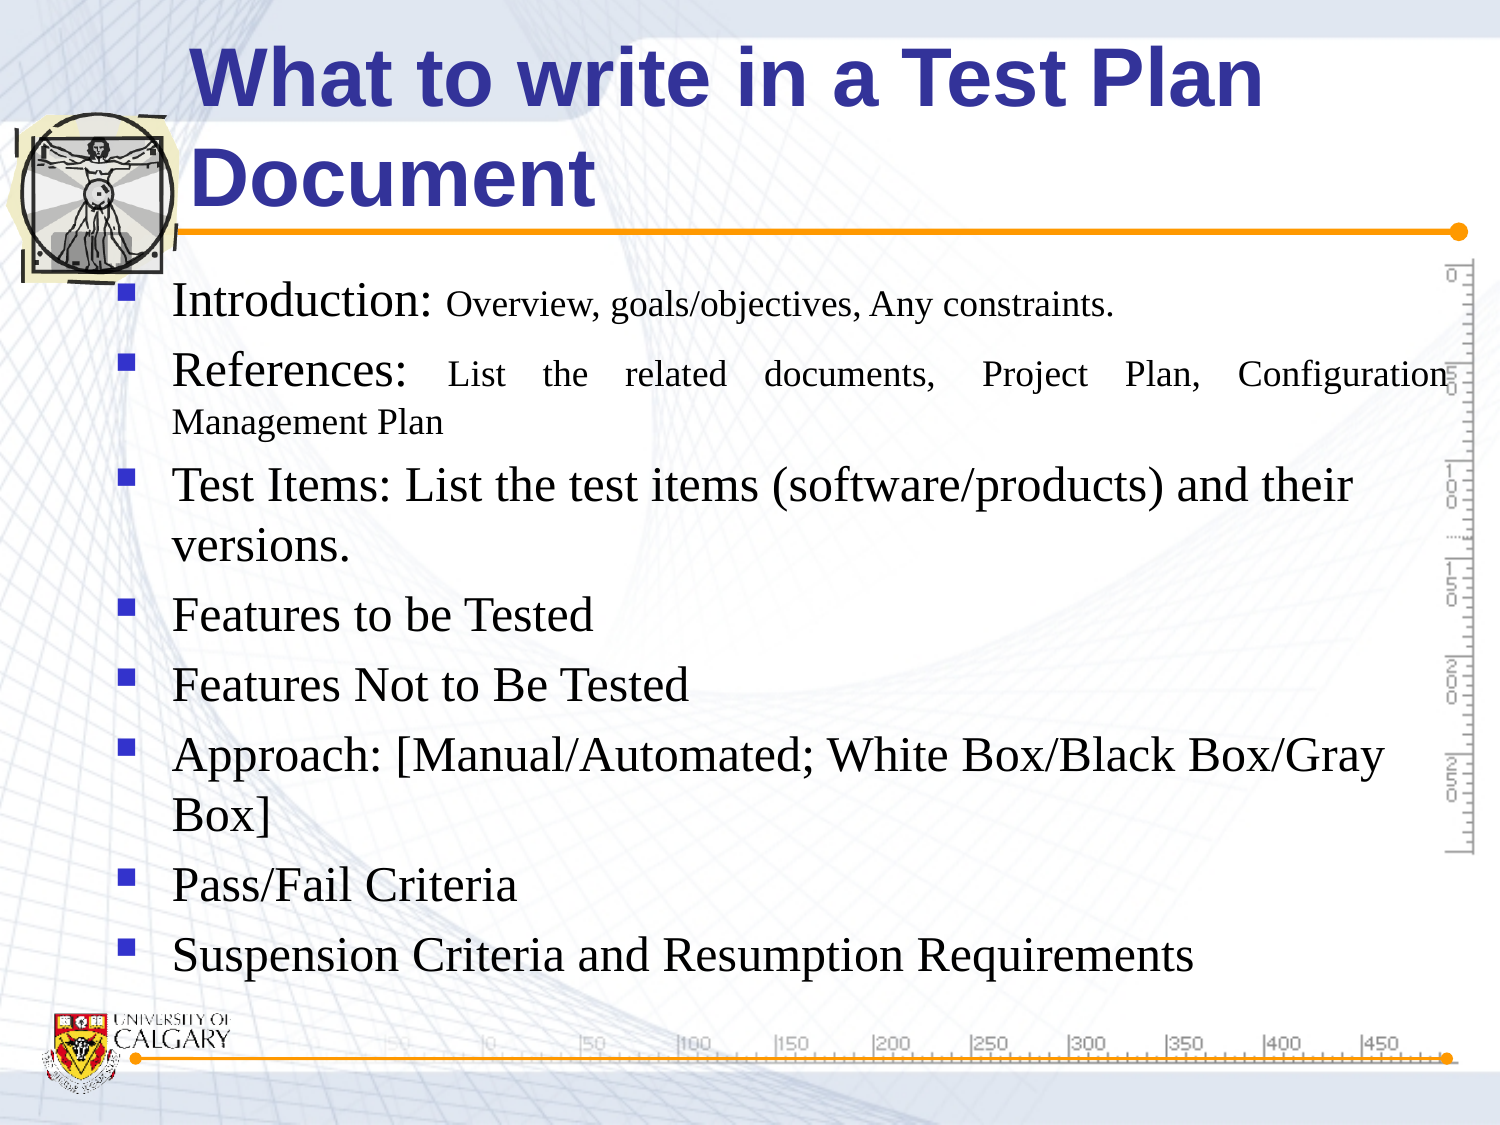

# What to write in a Test Plan Document
Introduction: Overview, goals/objectives, Any constraints.
References: List the related documents,  Project Plan, Configuration Management Plan
Test Items: List the test items (software/products) and their versions.
Features to be Tested
Features Not to Be Tested
Approach: [Manual/Automated; White Box/Black Box/Gray Box]
Pass/Fail Criteria
Suspension Criteria and Resumption Requirements